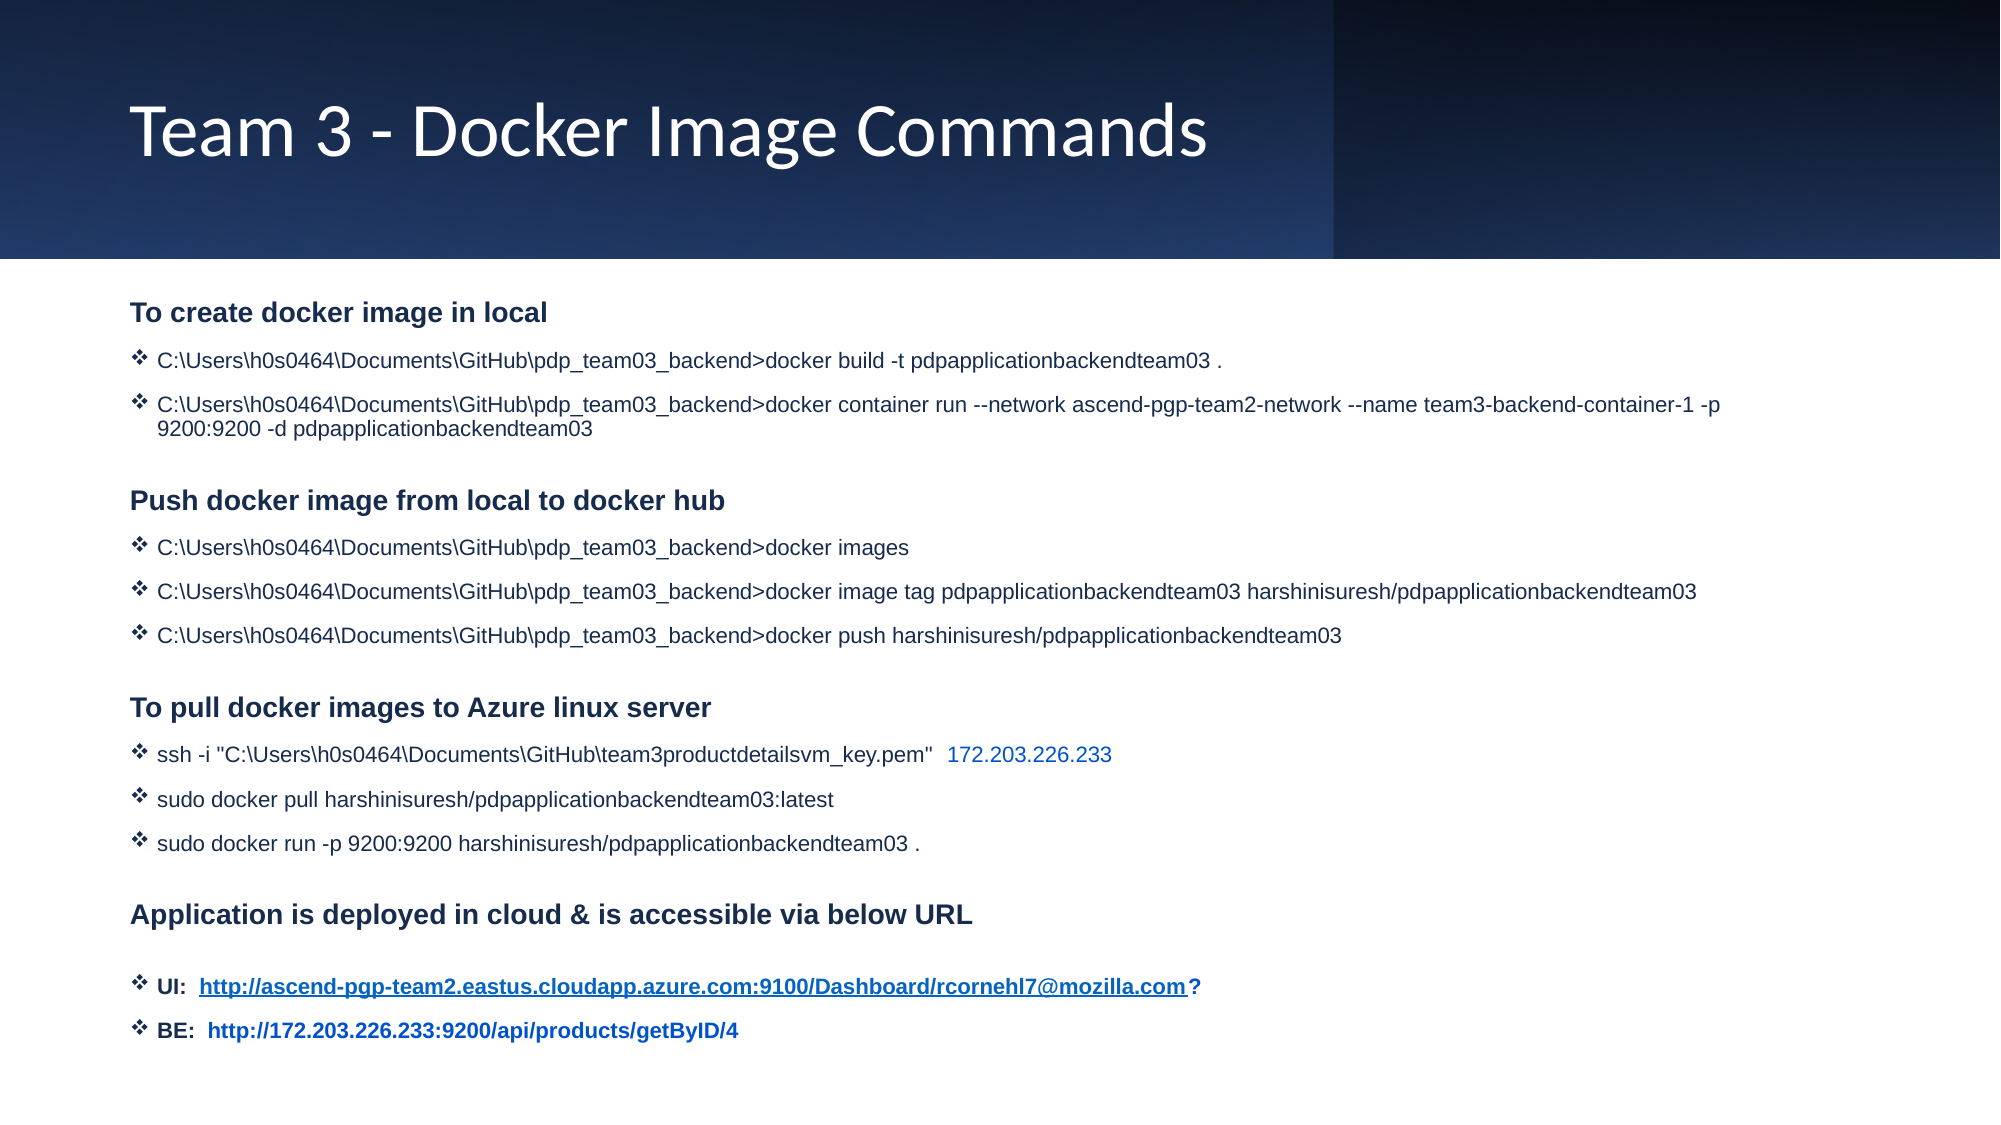

# Team 3 - Docker Image Commands
To create docker image in local
C:\Users\h0s0464\Documents\GitHub\pdp_team03_backend>docker build -t pdpapplicationbackendteam03 .
C:\Users\h0s0464\Documents\GitHub\pdp_team03_backend>docker container run --network ascend-pgp-team2-network --name team3-backend-container-1 -p 9200:9200 -d pdpapplicationbackendteam03
Push docker image from local to docker hub
C:\Users\h0s0464\Documents\GitHub\pdp_team03_backend>docker images
C:\Users\h0s0464\Documents\GitHub\pdp_team03_backend>docker image tag pdpapplicationbackendteam03 harshinisuresh/pdpapplicationbackendteam03
C:\Users\h0s0464\Documents\GitHub\pdp_team03_backend>docker push harshinisuresh/pdpapplicationbackendteam03
To pull docker images to Azure linux server
ssh -i "C:\Users\h0s0464\Documents\GitHub\team3productdetailsvm_key.pem"  172.203.226.233
sudo docker pull harshinisuresh/pdpapplicationbackendteam03:latest
sudo docker run -p 9200:9200 harshinisuresh/pdpapplicationbackendteam03 .
Application is deployed in cloud & is accessible via below URL
UI:  http://ascend-pgp-team2.eastus.cloudapp.azure.com:9100/Dashboard/rcornehl7@mozilla.com?
BE:  http://172.203.226.233:9200/api/products/getByID/4